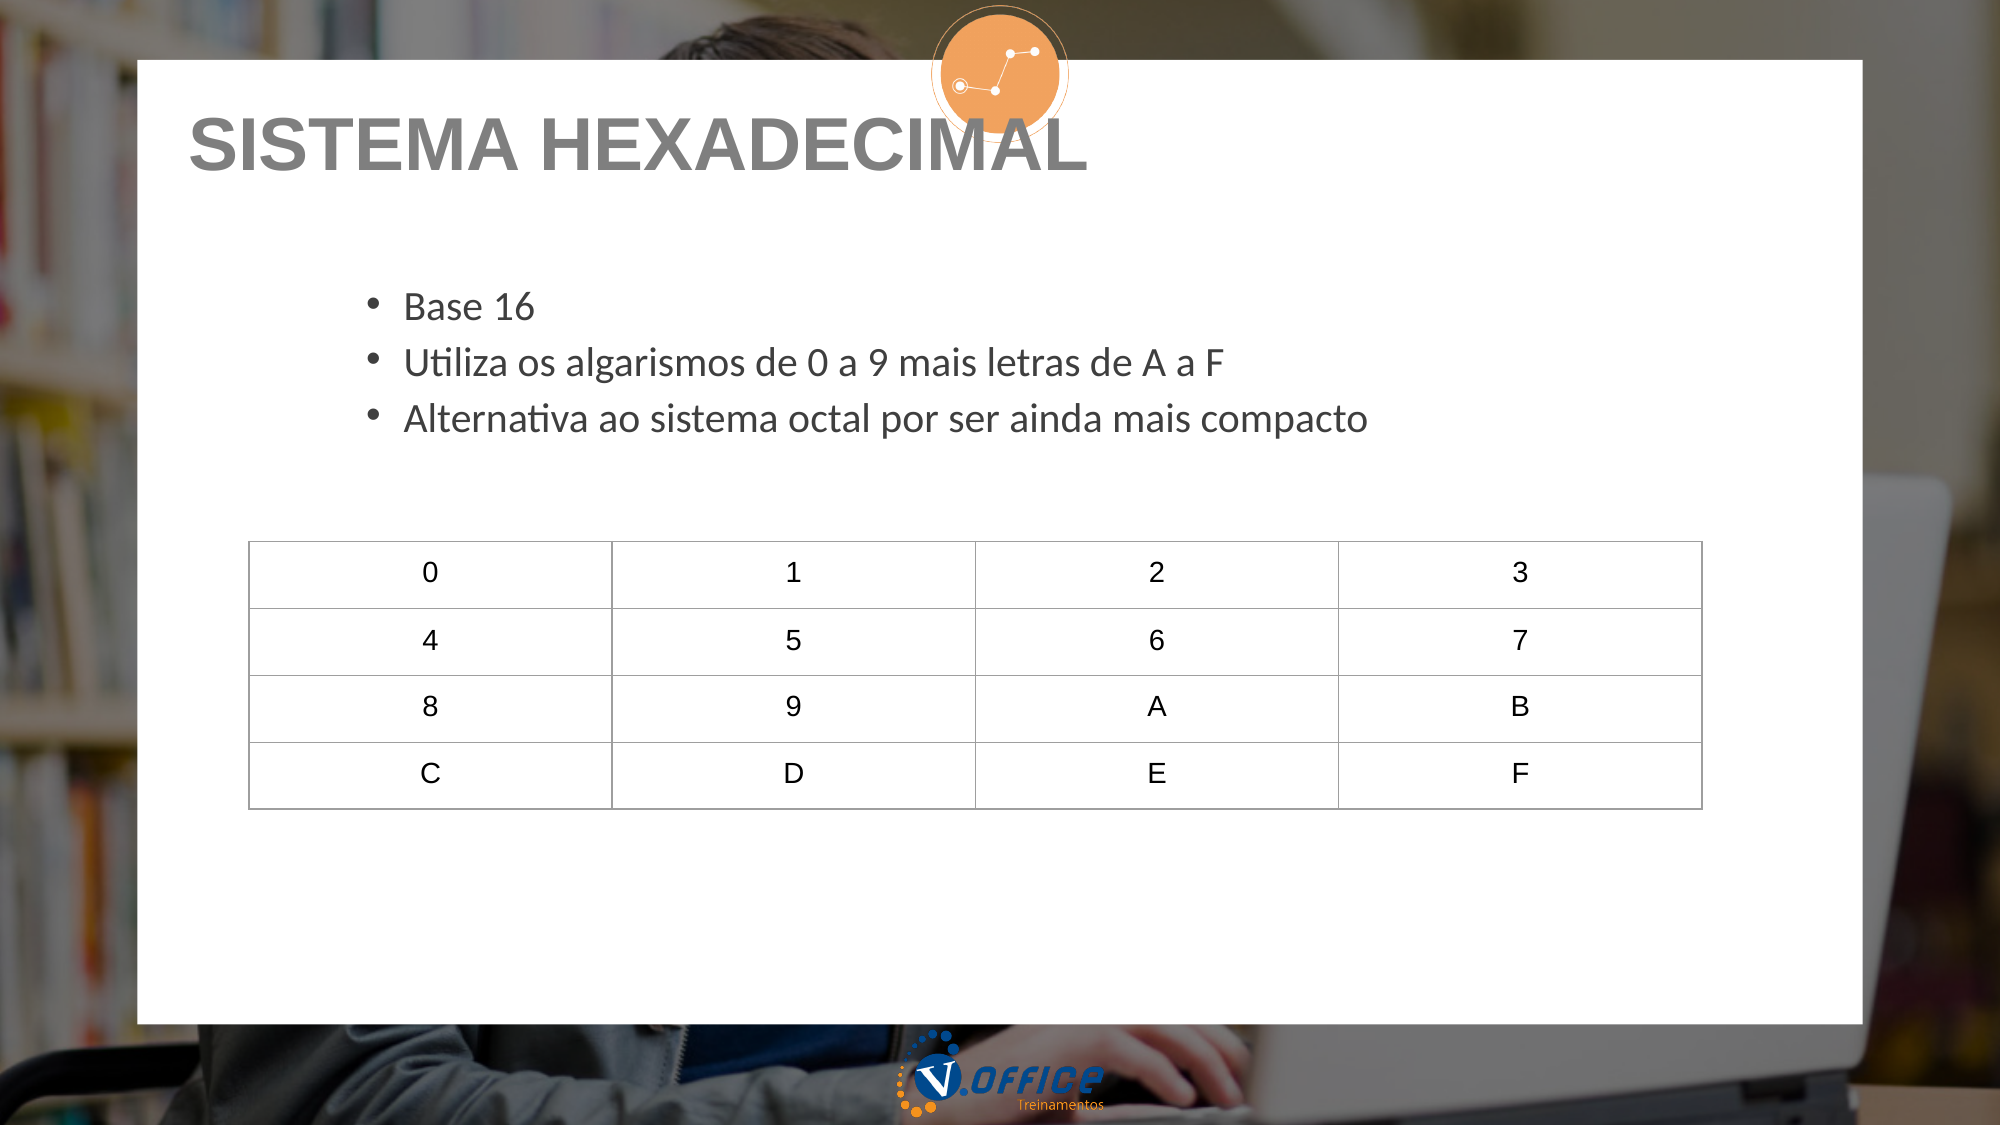

# SISTEMA HEXADECIMAL
Base 16
Utiliza os algarismos de 0 a 9 mais letras de A a F
Alternativa ao sistema octal por ser ainda mais compacto
| 0 | 1 | 2 | 3 |
| --- | --- | --- | --- |
| 4 | 5 | 6 | 7 |
| 8 | 9 | A | B |
| C | D | E | F |